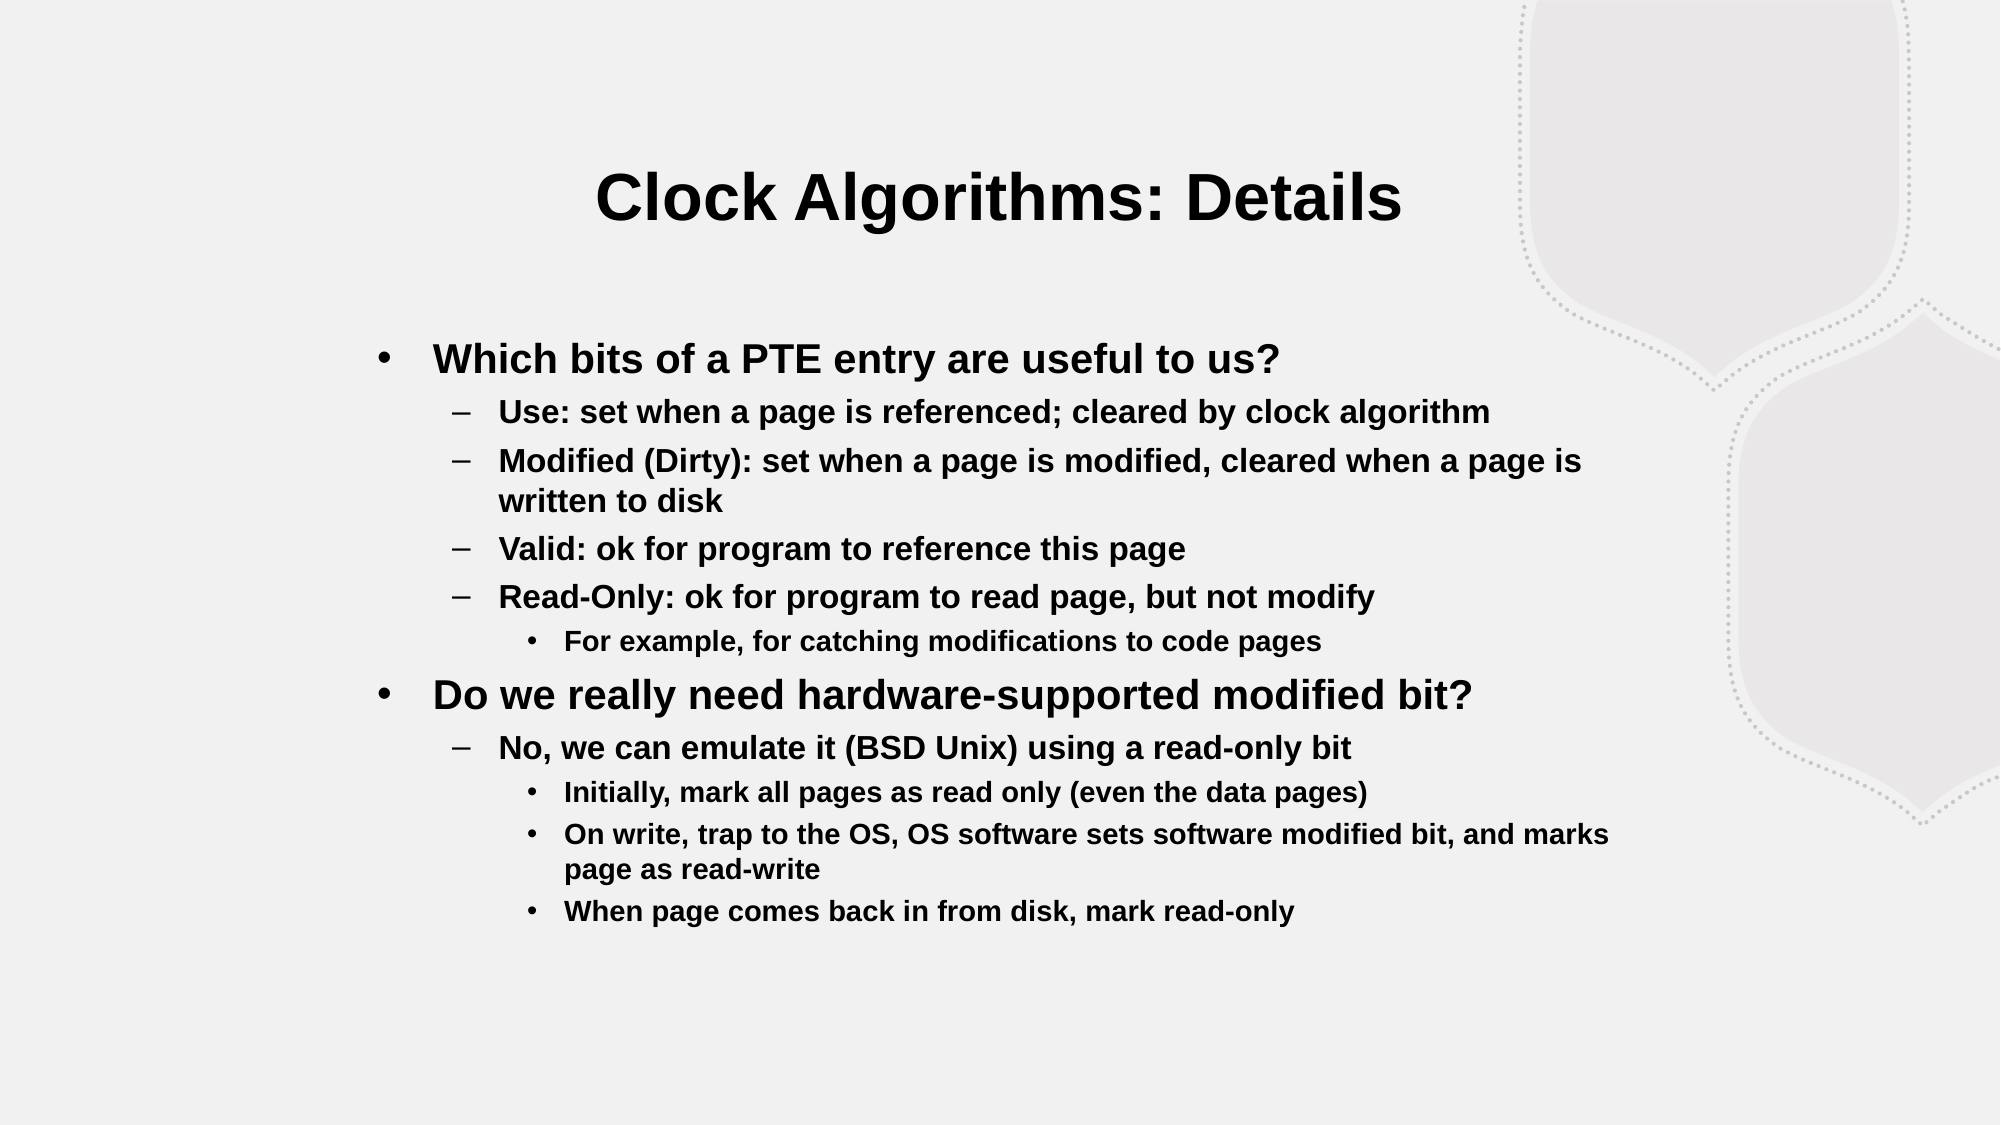

Clock Algorithms: Details
Which bits of a PTE entry are useful to us?
Use: set when a page is referenced; cleared by clock algorithm
Modified (Dirty): set when a page is modified, cleared when a page is written to disk
Valid: ok for program to reference this page
Read-Only: ok for program to read page, but not modify
For example, for catching modifications to code pages
Do we really need hardware-supported modified bit?
No, we can emulate it (BSD Unix) using a read-only bit
Initially, mark all pages as read only (even the data pages)
On write, trap to the OS, OS software sets software modified bit, and marks page as read-write
When page comes back in from disk, mark read-only